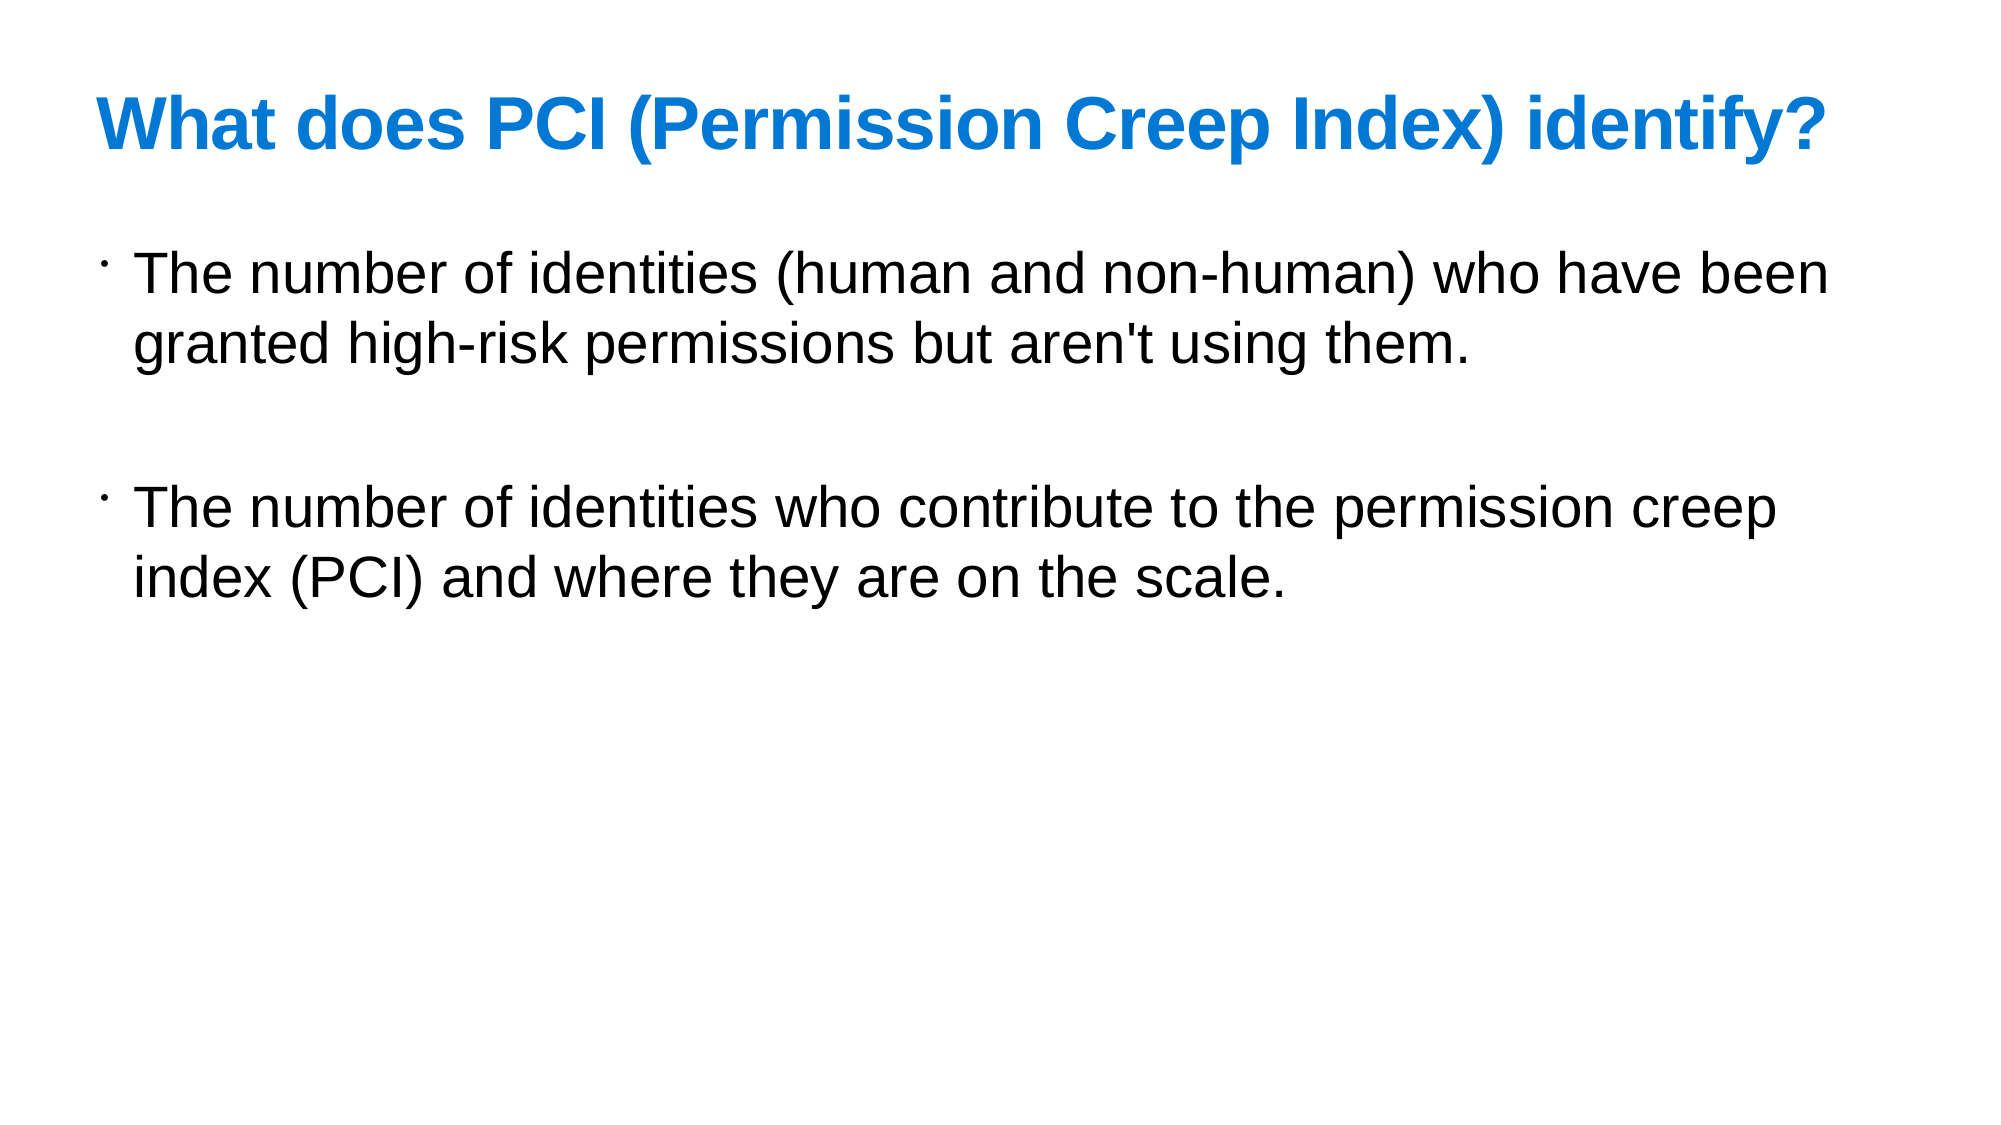

# What does PCI (Permission Creep Index) identify?
The number of identities (human and non-human) who have been granted high-risk permissions but aren't using them.

The number of identities who contribute to the permission creep index (PCI) and where they are on the scale.